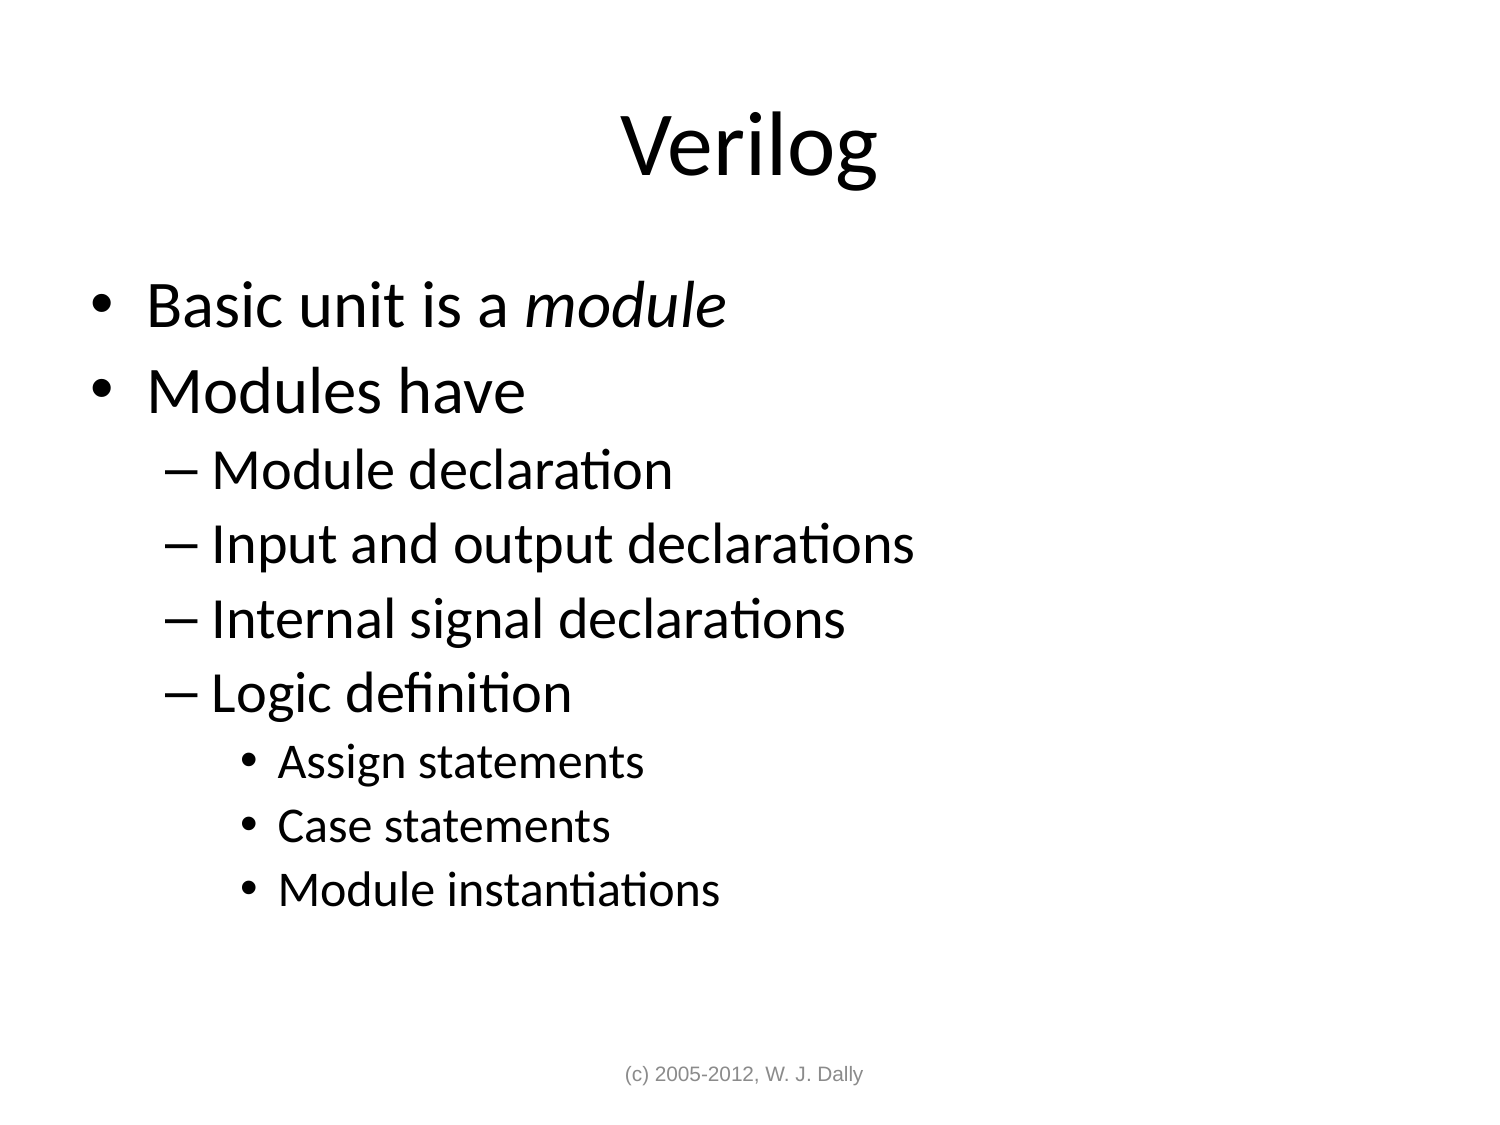

# Verilog
Basic unit is a module
Modules have
Module declaration
Input and output declarations
Internal signal declarations
Logic definition
Assign statements
Case statements
Module instantiations
(c) 2005-2012, W. J. Dally